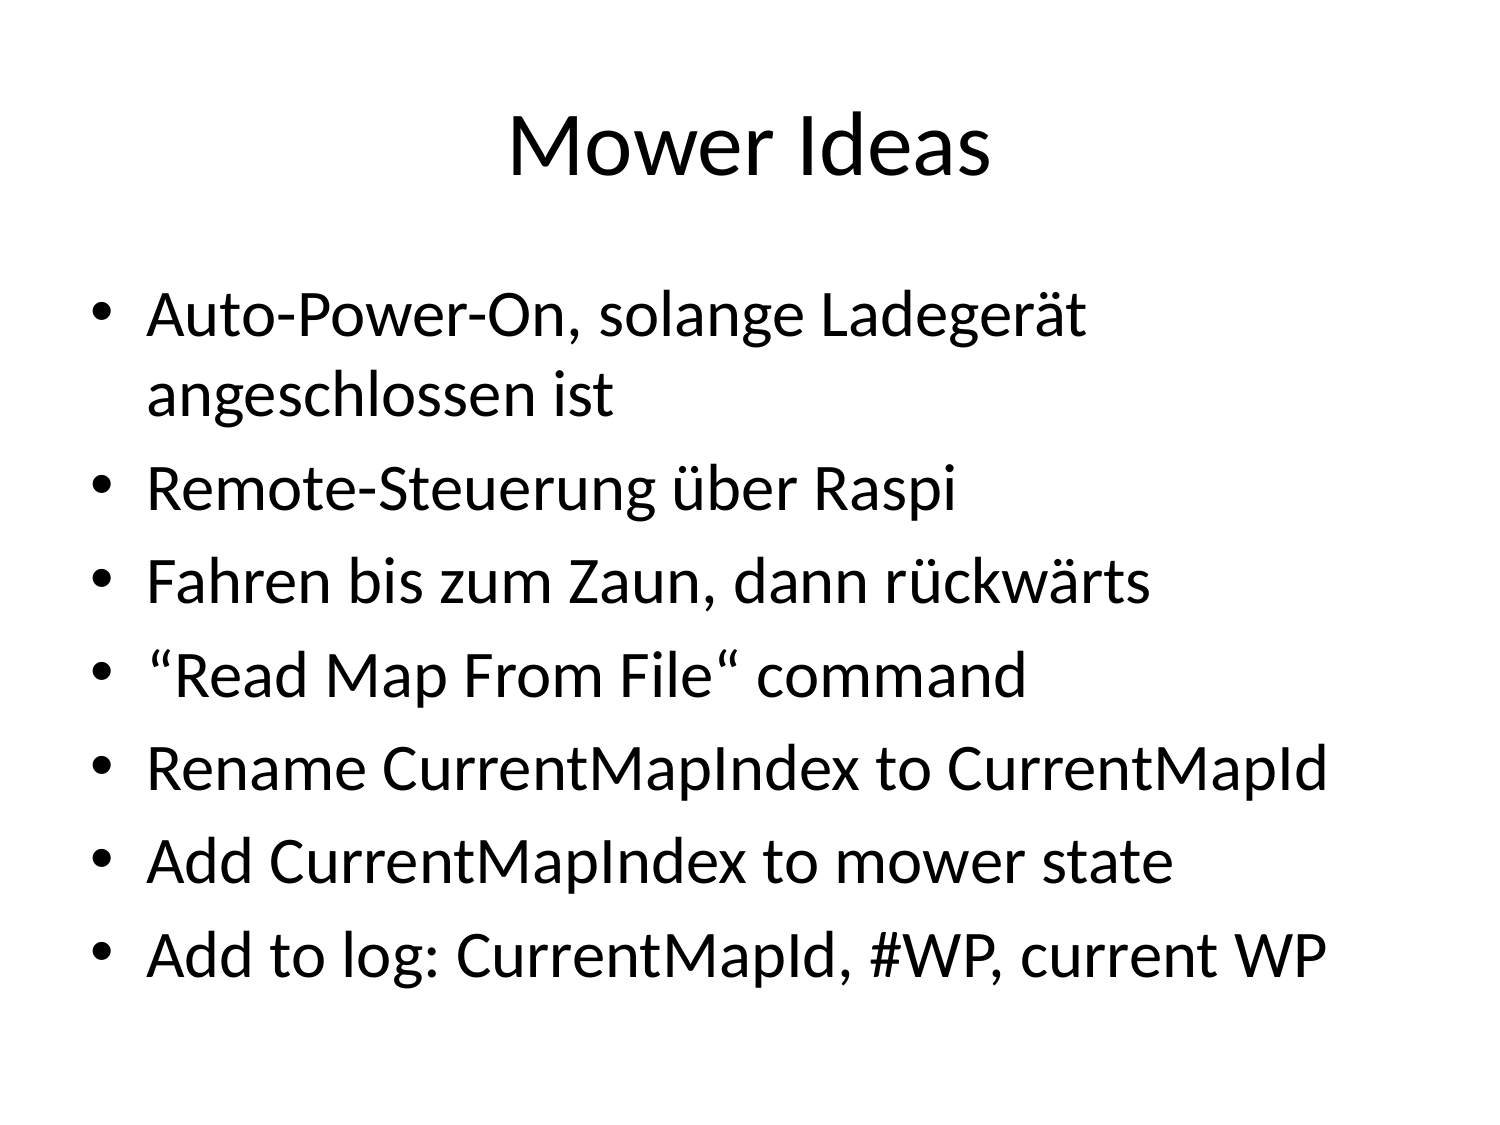

# Mower Ideas
Auto-Power-On, solange Ladegerät angeschlossen ist
Remote-Steuerung über Raspi
Fahren bis zum Zaun, dann rückwärts
“Read Map From File“ command
Rename CurrentMapIndex to CurrentMapId
Add CurrentMapIndex to mower state
Add to log: CurrentMapId, #WP, current WP